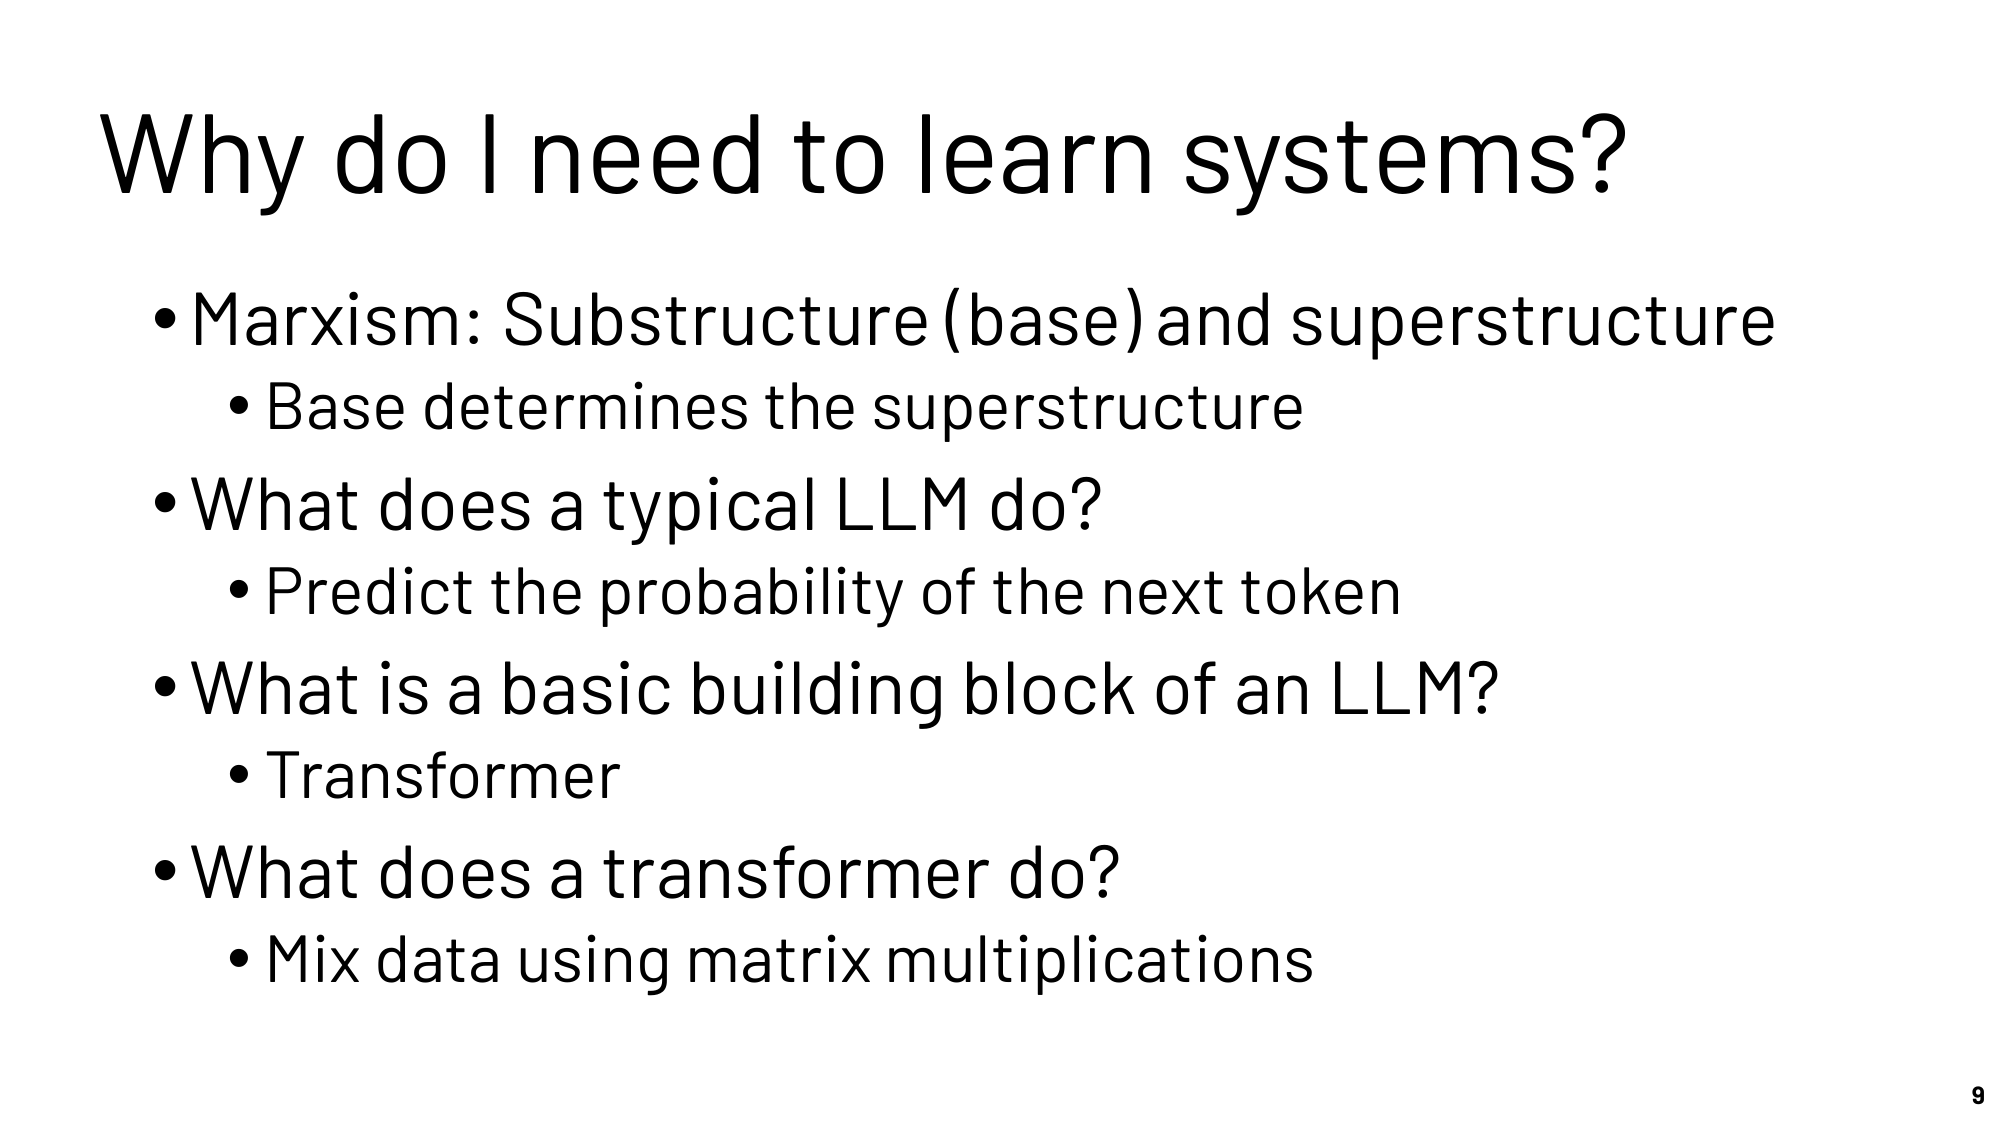

# Why do I need to learn systems?
Marxism: Substructure (base) and superstructure
Base determines the superstructure
What does a typical LLM do?
Predict the probability of the next token
What is a basic building block of an LLM?
Transformer
What does a transformer do?
Mix data using matrix multiplications
9